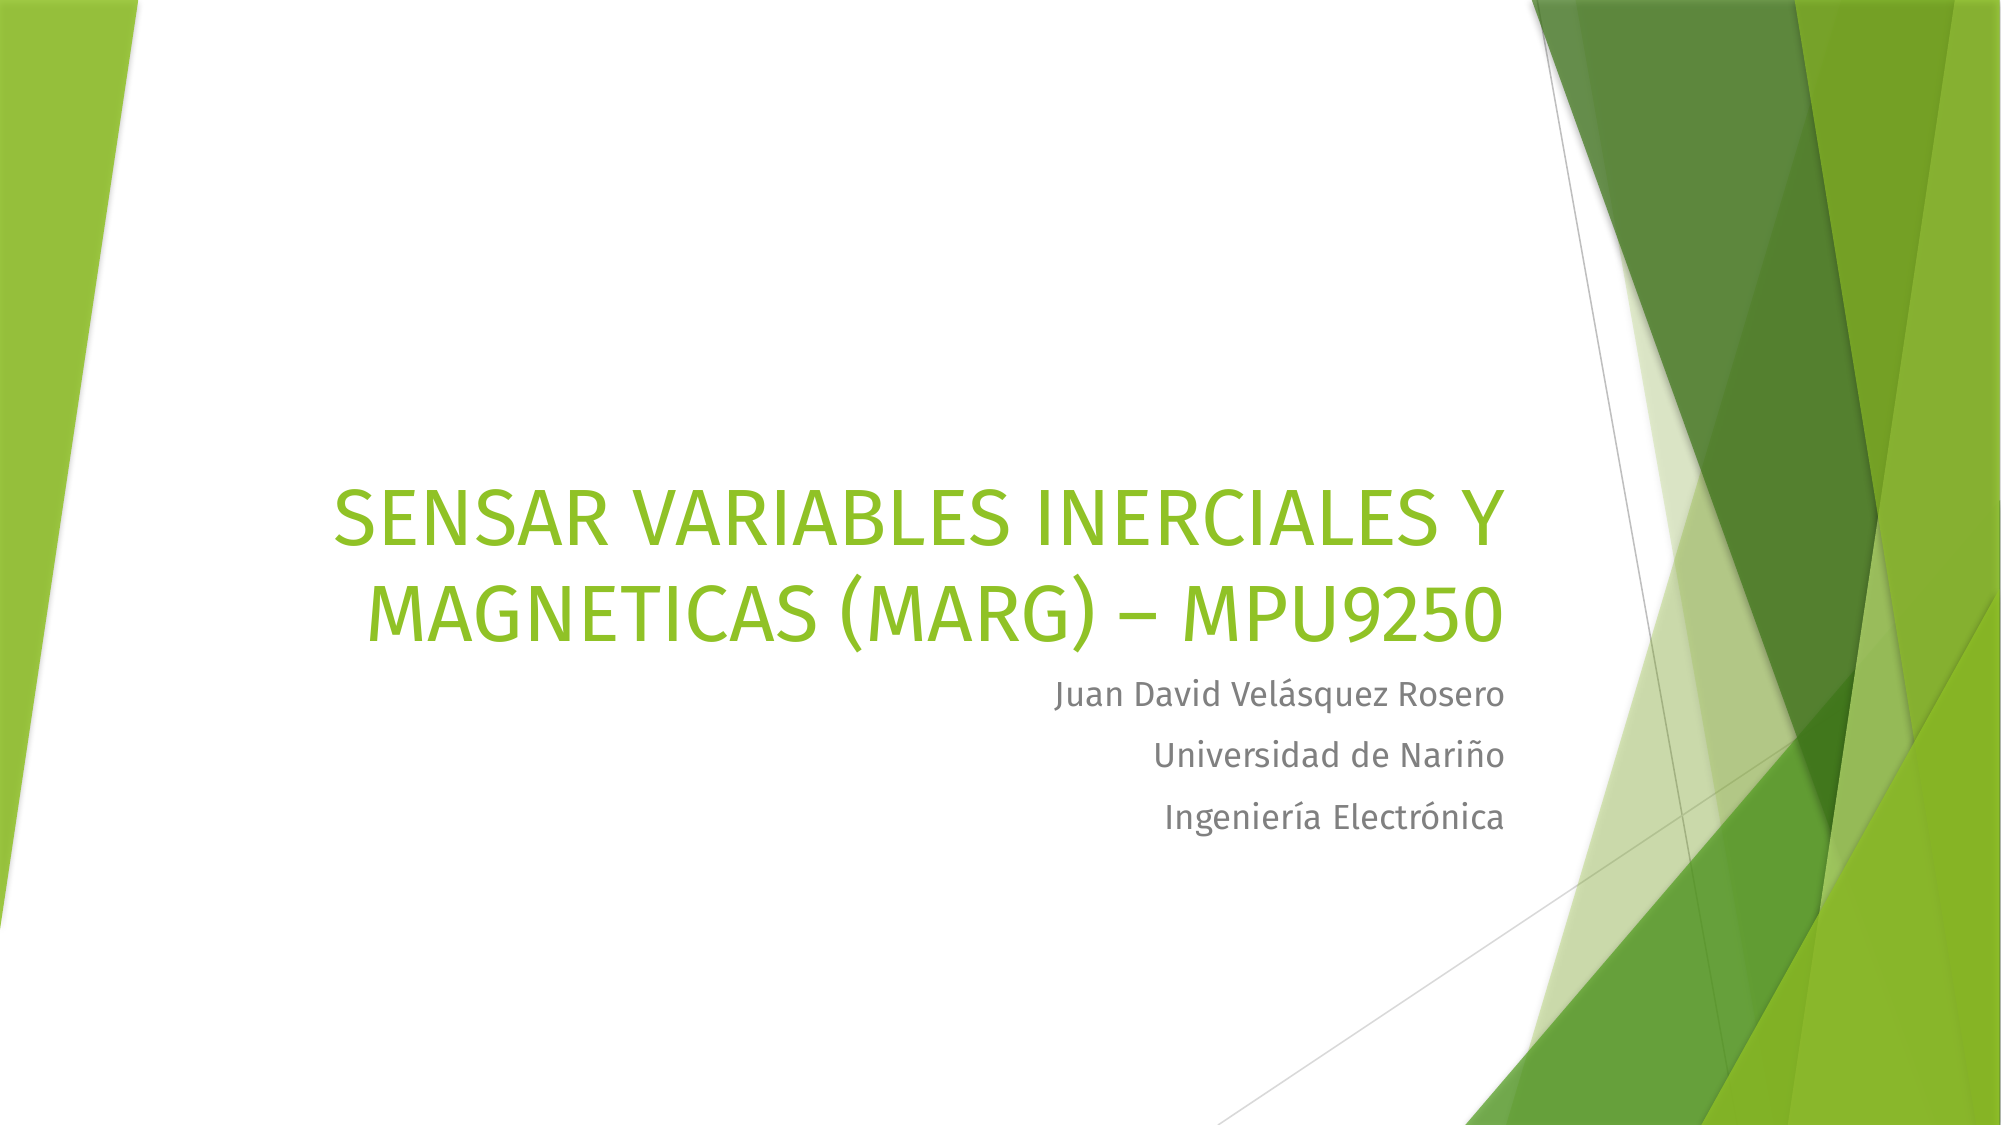

# SENSAR VARIABLES INERCIALES Y MAGNETICAS (MARG) – MPU9250
Juan David Velásquez Rosero
Universidad de Nariño
Ingeniería Electrónica